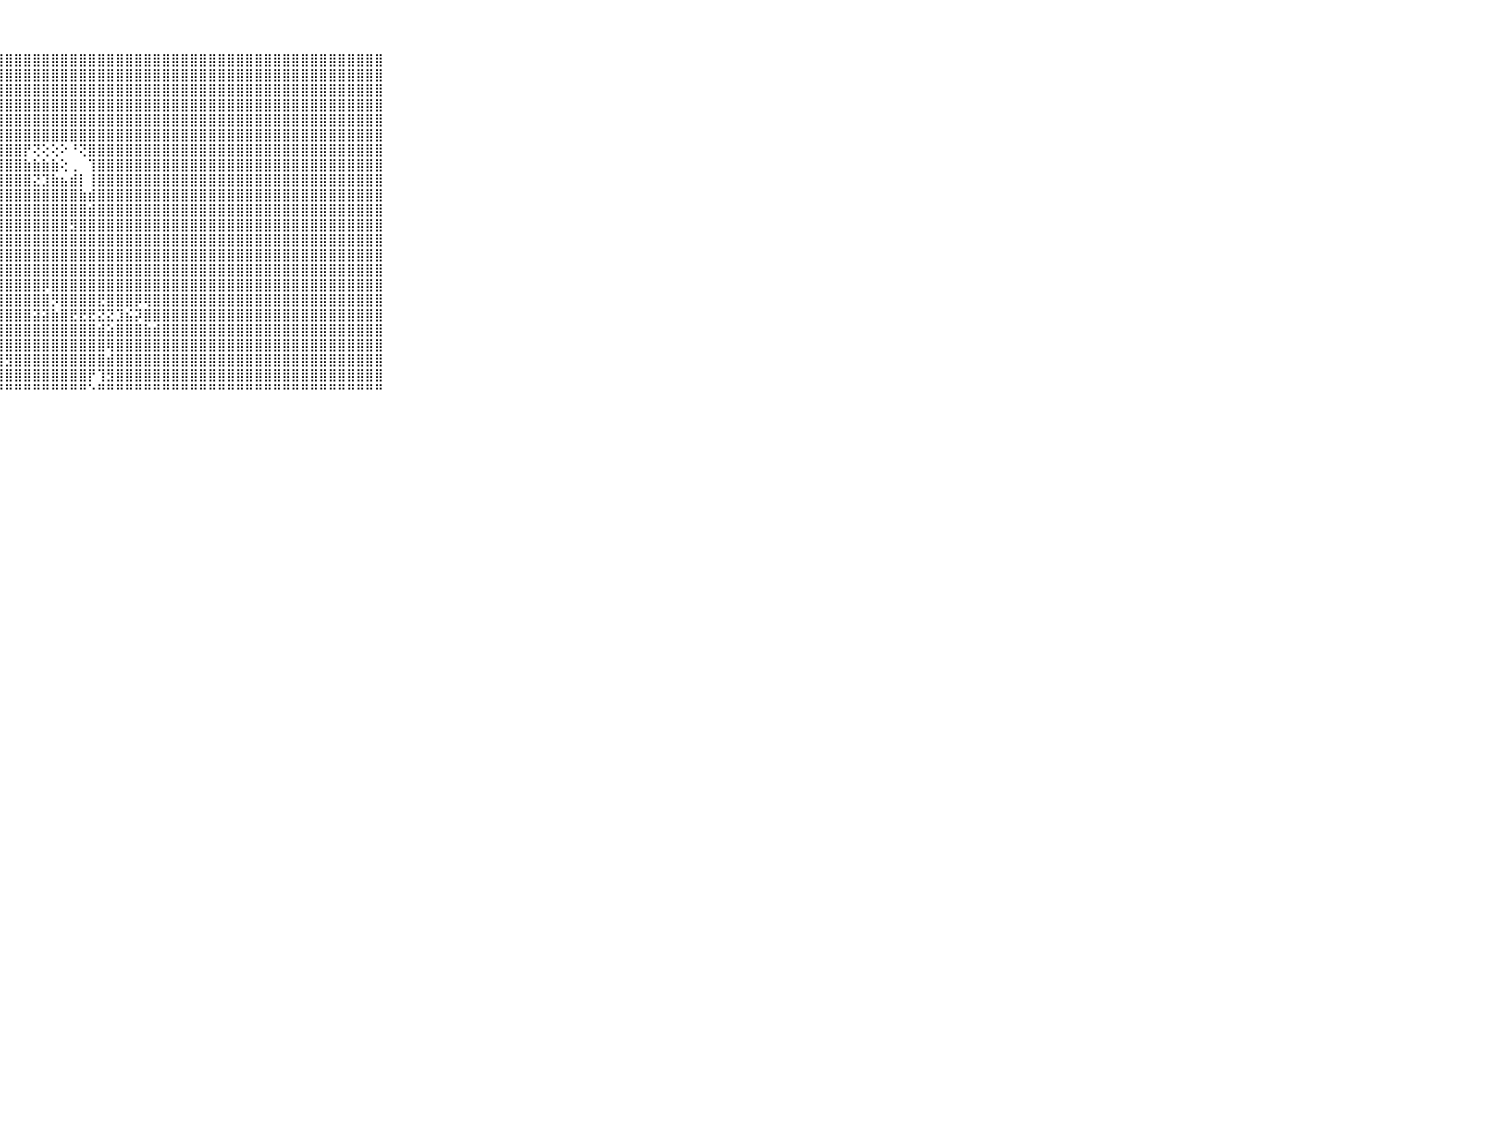

⠀⠀⠀⠀⠀⠀⠀⠀⠀⠀⠀⣿⣿⣿⣿⣿⣿⣿⣿⣿⢕⢸⣿⣿⣿⣿⣿⣿⣿⣿⣿⣿⣿⣿⣿⣿⣿⣿⣿⣿⣿⣿⣿⣿⣿⣿⣿⣿⣿⣿⣿⣿⣿⣿⣿⣿⣿⣿⣿⣿⣿⣿⣿⣿⣿⣿⣿⣿⣿⠀⠀⠀⠀⠀⠀⠀⠀⠀⠀⠀⠀
⠀⠀⠀⠀⠀⠀⠀⠀⠀⠀⠀⣿⣿⣿⣿⣿⣿⣿⣿⣿⢕⢸⣿⣿⣿⣿⣿⣿⣿⣿⣿⣿⣿⣿⣿⣿⣿⣿⣿⣿⣿⣿⣿⣿⣿⣿⣿⣿⣿⣿⣿⣿⣿⣿⣿⣿⣿⣿⣿⣿⣿⣿⣿⣿⣿⣿⣿⣿⣿⠀⠀⠀⠀⠀⠀⠀⠀⠀⠀⠀⠀
⠀⠀⠀⠀⠀⠀⠀⠀⠀⠀⠀⣿⣿⣿⣿⣿⣿⣿⣿⣿⢕⢕⣿⣿⣿⣿⣿⣿⣿⣿⣿⣿⣿⣿⣿⣿⣿⣿⣿⣿⣿⣿⣿⣿⣿⣿⣿⣿⣿⣿⣿⣿⣿⣿⣿⣿⣿⣿⣿⣿⣿⣿⣿⣿⣿⣿⣿⣿⣿⠀⠀⠀⠀⠀⠀⠀⠀⠀⠀⠀⠀
⠀⠀⠀⠀⠀⠀⠀⠀⠀⠀⠀⣿⣿⣿⣿⣿⣿⣿⣿⣿⢕⢕⣿⣿⣿⣿⣿⣿⣿⣿⣿⣿⣿⣿⣿⣿⣿⣿⣿⣿⣿⣿⣿⣿⣿⣿⣿⣿⣿⣿⣿⣿⣿⣿⣿⣿⣿⣿⣿⣿⣿⣿⣿⣿⣿⣿⣿⣿⣿⠀⠀⠀⠀⠀⠀⠀⠀⠀⠀⠀⠀
⠀⠀⠀⠀⠀⠀⠀⠀⠀⠀⠀⣿⣿⣿⣿⣿⣿⣿⣿⣿⢕⢕⣿⣿⣿⣿⣿⣿⣿⣿⣿⣿⣿⣿⣿⣿⣿⣿⣿⣿⣿⣿⣿⣿⣿⣿⣿⣿⣿⣿⣿⣿⣿⣿⣿⣿⣿⣿⣿⣿⣿⣿⣿⣿⣿⣿⣿⣿⣿⠀⠀⠀⠀⠀⠀⠀⠀⠀⠀⠀⠀
⠀⠀⠀⠀⠀⠀⠀⠀⠀⠀⠀⣿⣿⣿⣿⣿⣿⣿⣿⣿⢕⢕⣿⣿⣿⣿⣿⣿⣿⣿⣿⣿⣿⣿⣿⣿⣿⣿⣿⣿⣿⣿⣿⣿⣿⣿⣿⣿⣿⣿⣿⣿⣿⣿⣿⣿⣿⣿⣿⣿⣿⣿⣿⣿⣿⣿⣿⣿⣿⠀⠀⠀⠀⠀⠀⠀⠀⠀⠀⠀⠀
⠀⠀⠀⠀⠀⠀⠀⠀⠀⠀⠀⣿⣿⣿⣿⣿⣿⣿⣿⣿⢕⢕⣿⣿⣿⣿⣿⣿⣿⣿⡟⢝⢕⢕⠕⠘⢝⣿⣿⣿⣿⣿⣿⣿⣿⣿⣿⣿⣿⣿⣿⣿⣿⣿⣿⣿⣿⣿⣿⣿⣿⣿⣿⣿⣿⣿⣿⣿⣿⠀⠀⠀⠀⠀⠀⠀⠀⠀⠀⠀⠀
⠀⠀⠀⠀⠀⠀⠀⠀⠀⠀⠀⣿⣿⣿⣿⣿⣿⣿⣿⣿⢕⢕⣿⣿⣿⣿⣿⣿⣿⣿⣷⣷⣷⣷⢕⢀⠀⢹⣿⣿⣿⣿⣿⣿⣿⣿⣿⣿⣿⣿⣿⣿⣿⣿⣿⣿⣿⣿⣿⣿⣿⣿⣿⣿⣿⣿⣿⣿⣿⠀⠀⠀⠀⠀⠀⠀⠀⠀⠀⠀⠀
⠀⠀⠀⠀⠀⠀⠀⠀⠀⠀⠀⣿⣿⣿⣿⣿⣿⣿⣿⣿⡕⢕⣿⣿⣿⣿⣿⣿⣿⣿⣿⣝⣹⣷⣦⣾⡇⢸⣿⣿⣿⣿⣿⣿⣿⣿⣿⣿⣿⣿⣿⣿⣿⣿⣿⣿⣿⣿⣿⣿⣿⣿⣿⣿⣿⣿⣿⣿⣿⠀⠀⠀⠀⠀⠀⠀⠀⠀⠀⠀⠀
⠀⠀⠀⠀⠀⠀⠀⠀⠀⠀⠀⣿⣿⣿⣿⣿⣿⣿⣿⣿⢕⢕⣿⣿⣿⣿⣿⣿⣿⣿⣿⣿⣿⣿⣿⣿⣷⣾⣿⣿⣿⣿⣿⣿⣿⣿⣿⣿⣿⣿⣿⣿⣿⣿⣿⣿⣿⣿⣿⣿⣿⣿⣿⣿⣿⣿⣿⣿⣿⠀⠀⠀⠀⠀⠀⠀⠀⠀⠀⠀⠀
⠀⠀⠀⠀⠀⠀⠀⠀⠀⠀⠀⣿⣿⣿⣿⣿⣿⣿⣿⣿⢇⢕⣿⣿⣿⣿⣿⣿⣿⣿⣿⣿⣿⣿⣿⣿⣿⣾⣿⣿⣿⣿⣿⣿⣿⣿⣿⣿⣿⣿⣿⣿⣿⣿⣿⣿⣿⣿⣿⣿⣿⣿⣿⣿⣿⣿⣿⣿⣿⠀⠀⠀⠀⠀⠀⠀⠀⠀⠀⠀⠀
⠀⠀⠀⠀⠀⠀⠀⠀⠀⠀⠀⣿⣿⣿⣿⣿⣿⣿⣿⣿⡇⢕⣿⣿⣿⣿⣿⣿⣿⣿⣿⣿⣿⣿⣿⣻⣿⣿⣿⣿⣿⣿⣿⣿⣿⣿⣿⣿⣿⣿⣿⣿⣿⣿⣿⣿⣿⣿⣿⣿⣿⣿⣿⣿⣿⣿⣿⣿⣿⠀⠀⠀⠀⠀⠀⠀⠀⠀⠀⠀⠀
⠀⠀⠀⠀⠀⠀⠀⠀⠀⠀⠀⣿⣿⣿⣿⣿⣿⣿⣿⣿⡇⢕⣿⣿⣿⣿⣿⣿⣿⣿⣿⣿⣿⣿⣿⣿⣿⣿⣿⣿⣿⣿⣿⣿⣿⣿⣿⣿⣿⣿⣿⣿⣿⣿⣿⣿⣿⣿⣿⣿⣿⣿⣿⣿⣿⣿⣿⣿⣿⠀⠀⠀⠀⠀⠀⠀⠀⠀⠀⠀⠀
⠀⠀⠀⠀⠀⠀⠀⠀⠀⠀⠀⣿⣿⣿⣿⣿⣿⣿⣿⣿⡇⢕⣿⣿⣿⣿⣿⣿⣿⣿⣿⣿⣿⣿⣿⣿⣿⣿⣿⣿⣿⣿⣿⣿⣿⣿⣿⣿⣿⣿⣿⣿⣿⣿⣿⣿⣿⣿⣿⣿⣿⣿⣿⣿⣿⣿⣿⣿⣿⠀⠀⠀⠀⠀⠀⠀⠀⠀⠀⠀⠀
⠀⠀⠀⠀⠀⠀⠀⠀⠀⠀⠀⣿⣿⣿⣿⣿⣿⣿⣿⣿⡇⢕⣿⣿⣿⣿⣿⣿⣿⣿⣿⣿⣿⣿⣿⣿⣿⣿⣿⣿⣿⣿⣿⣿⣿⣿⣿⣿⣿⣿⣿⣿⣿⣿⣿⣿⣿⣿⣿⣿⣿⣿⣿⣿⣿⣿⣿⣿⣿⠀⠀⠀⠀⠀⠀⠀⠀⠀⠀⠀⠀
⠀⠀⠀⠀⠀⠀⠀⠀⠀⠀⠀⣿⣿⣿⣿⣿⣿⣿⣿⣿⡇⢕⣿⣿⣿⣿⣿⣿⣿⣿⣿⣿⡿⣿⣿⣿⣿⣿⣿⣿⣿⣿⣿⣿⣿⣿⣿⣿⣿⣿⣿⣿⣿⣿⣿⣿⣿⣿⣿⣿⣿⣿⣿⣿⣿⣿⣿⣿⣿⠀⠀⠀⠀⠀⠀⠀⠀⠀⠀⠀⠀
⠀⠀⠀⠀⠀⠀⠀⠀⠀⠀⠀⣿⣿⣿⣿⣿⣿⣿⣿⣿⡇⢕⣿⣿⣿⣿⣿⣿⣿⣿⣿⣿⣿⡻⣿⣿⣿⣿⣟⣿⣿⣿⡿⢿⣿⣿⣿⣿⣿⣿⣿⣿⣿⣿⣿⣿⣿⣿⣿⣿⣿⣿⣿⣿⣿⣿⣿⣿⣿⠀⠀⠀⠀⠀⠀⠀⠀⠀⠀⠀⠀
⠀⠀⠀⠀⠀⠀⠀⠀⠀⠀⠀⣿⣿⣿⣿⣿⣿⣿⣿⣿⡇⢕⣿⣿⣿⣿⣿⣿⣿⣿⣿⣽⣽⣷⣿⣟⣟⣟⣝⣝⣹⣮⡽⣿⣿⣿⣿⣿⣿⣿⣿⣿⣿⣿⣿⣿⣿⣿⣿⣿⣿⣿⣿⣿⣿⣿⣿⣿⣿⠀⠀⠀⠀⠀⠀⠀⠀⠀⠀⠀⠀
⠀⠀⠀⠀⠀⠀⠀⠀⠀⠀⠀⣿⣿⣿⣿⣿⣿⣿⣿⣿⡇⢕⣿⣿⣿⣿⣿⣿⣿⣿⣿⣿⣿⣿⣿⣿⣿⣿⣾⣵⣿⣿⣿⣷⣾⣿⣿⣿⣿⣿⣿⣿⣿⣿⣿⣿⣿⣿⣿⣿⣿⣿⣿⣿⣿⣿⣿⣿⣿⠀⠀⠀⠀⠀⠀⠀⠀⠀⠀⠀⠀
⠀⠀⠀⠀⠀⠀⠀⠀⠀⠀⠀⣿⣿⣿⣿⣿⣿⣿⣿⣿⡇⢕⣿⣿⣿⣿⣿⣿⣿⣿⣿⣿⣿⣿⣿⣿⣿⣿⣿⢿⣿⣿⣿⣿⣿⣿⣿⣿⣿⣿⣿⣿⣿⣿⣿⣿⣿⣿⣿⣿⣿⣿⣿⣿⣿⣿⣿⣿⣿⠀⠀⠀⠀⠀⠀⠀⠀⠀⠀⠀⠀
⠀⠀⠀⠀⠀⠀⠀⠀⠀⠀⠀⢿⣿⣿⣿⣿⣿⣿⣿⣿⡇⢅⢾⣿⣿⣿⣿⣿⣻⣿⣿⣿⣿⣿⣿⣿⣿⣿⣿⣾⣿⣿⣿⣿⣿⣿⣿⣿⣿⣿⣿⣿⣿⣿⣿⣿⣿⣿⣿⣿⣿⣿⣿⣿⣿⣿⣿⣿⣿⠀⠀⠀⠀⠀⠀⠀⠀⠀⠀⠀⠀
⠀⠀⠀⠀⠀⠀⠀⠀⠀⠀⠀⣿⣿⣿⣿⣿⣿⣾⣿⣿⡇⢔⣹⣿⣿⣿⣿⣿⣿⣿⣿⣿⣿⣿⣿⣿⣿⡟⢹⣻⣿⣿⣿⣿⣿⣿⣿⣿⣿⣿⣿⣿⣿⣿⣿⣿⣿⣿⣿⣿⣿⣿⣿⣿⣿⣿⣿⣿⣿⠀⠀⠀⠀⠀⠀⠀⠀⠀⠀⠀⠀
⠀⠀⠀⠀⠀⠀⠀⠀⠀⠀⠀⠛⠛⠛⠛⠛⠛⠛⠛⠛⠃⠐⠘⠛⠛⠛⠛⠛⠛⠛⠛⠛⠛⠛⠛⠛⠛⠑⠛⠛⠛⠛⠛⠛⠛⠛⠛⠛⠛⠛⠛⠛⠛⠛⠛⠛⠛⠛⠛⠛⠛⠛⠛⠛⠛⠛⠛⠛⠛⠀⠀⠀⠀⠀⠀⠀⠀⠀⠀⠀⠀